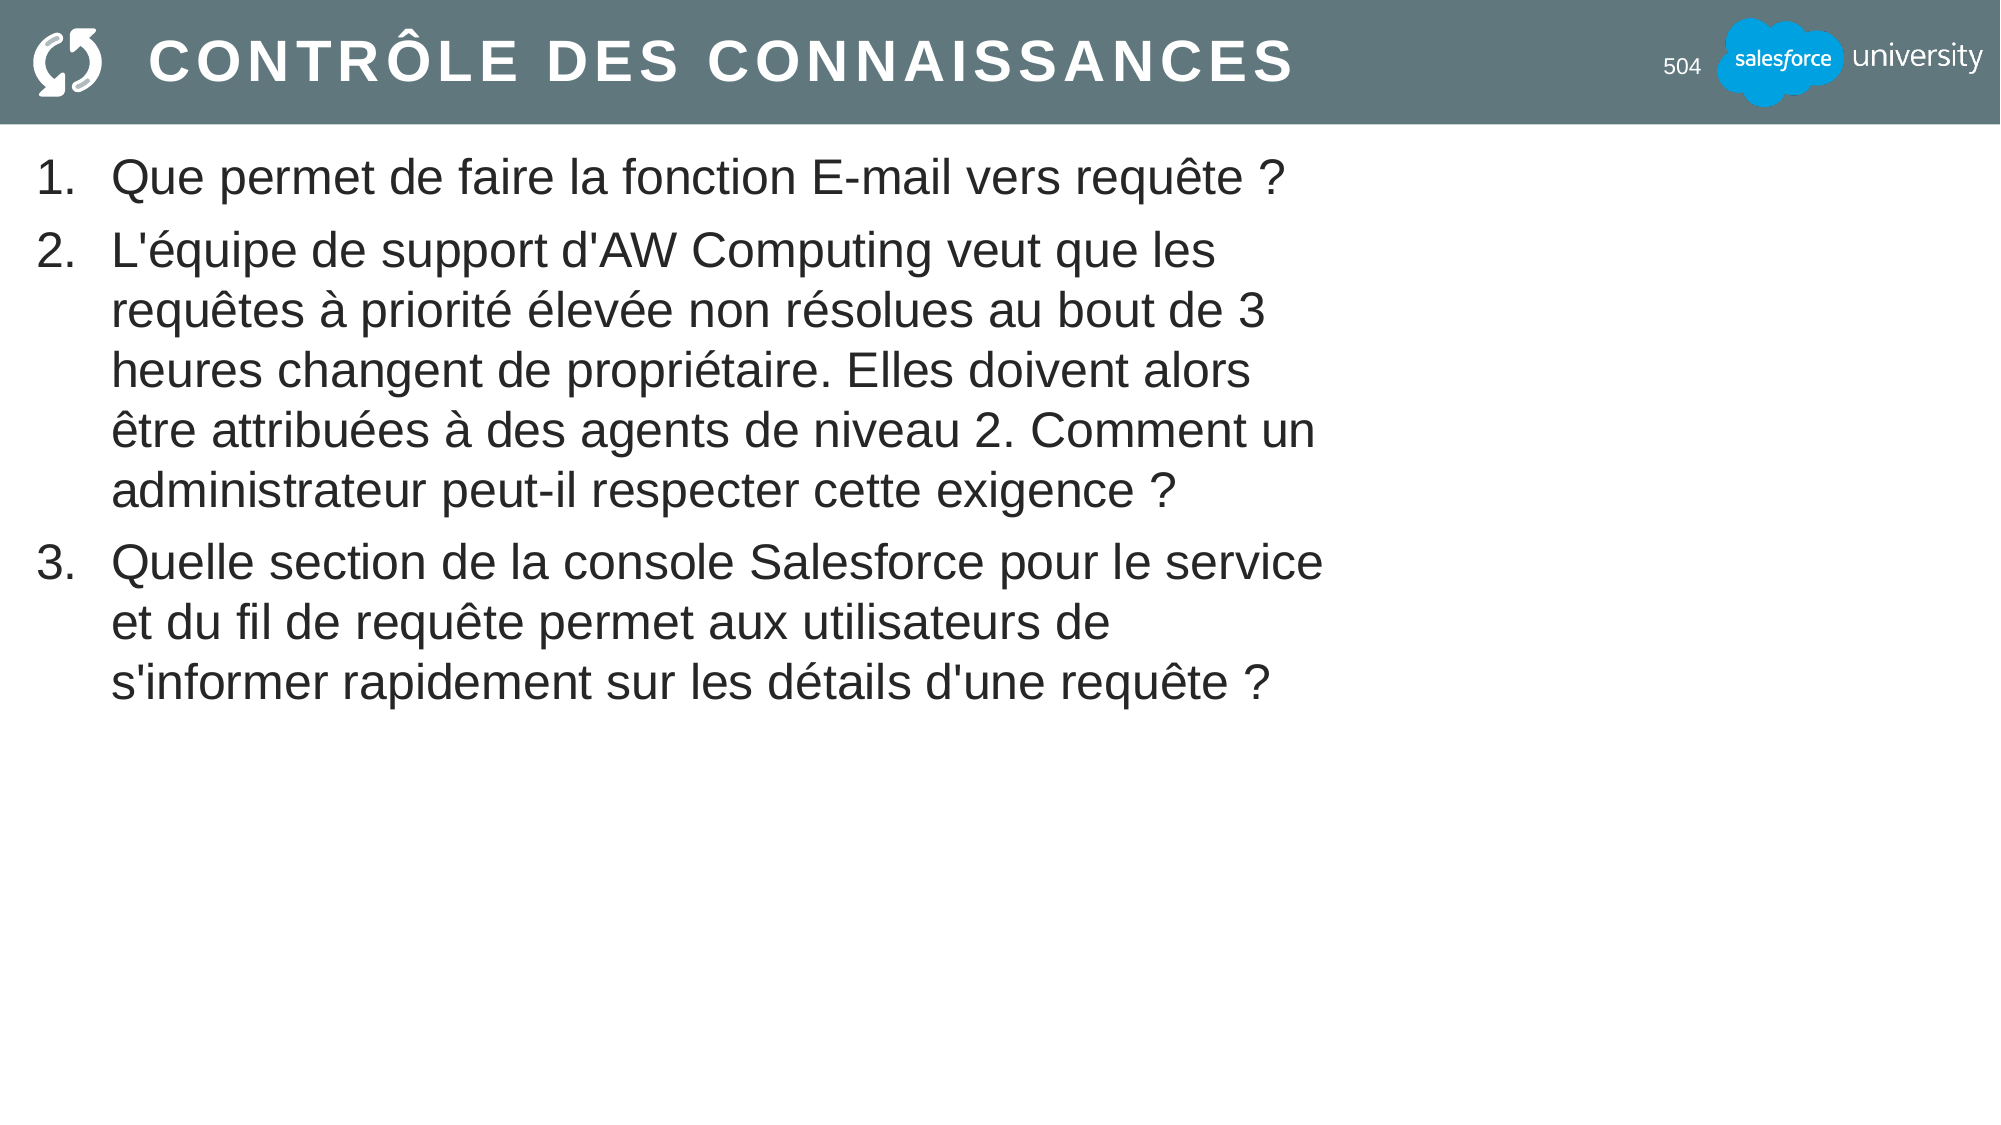

# Contrôle des connaissances
504
Que permet de faire la fonction E-mail vers requête ?
L'équipe de support d'AW Computing veut que les requêtes à priorité élevée non résolues au bout de 3 heures changent de propriétaire. Elles doivent alors être attribuées à des agents de niveau 2. Comment un administrateur peut-il respecter cette exigence ?
Quelle section de la console Salesforce pour le service et du fil de requête permet aux utilisateurs de s'informer rapidement sur les détails d'une requête ?